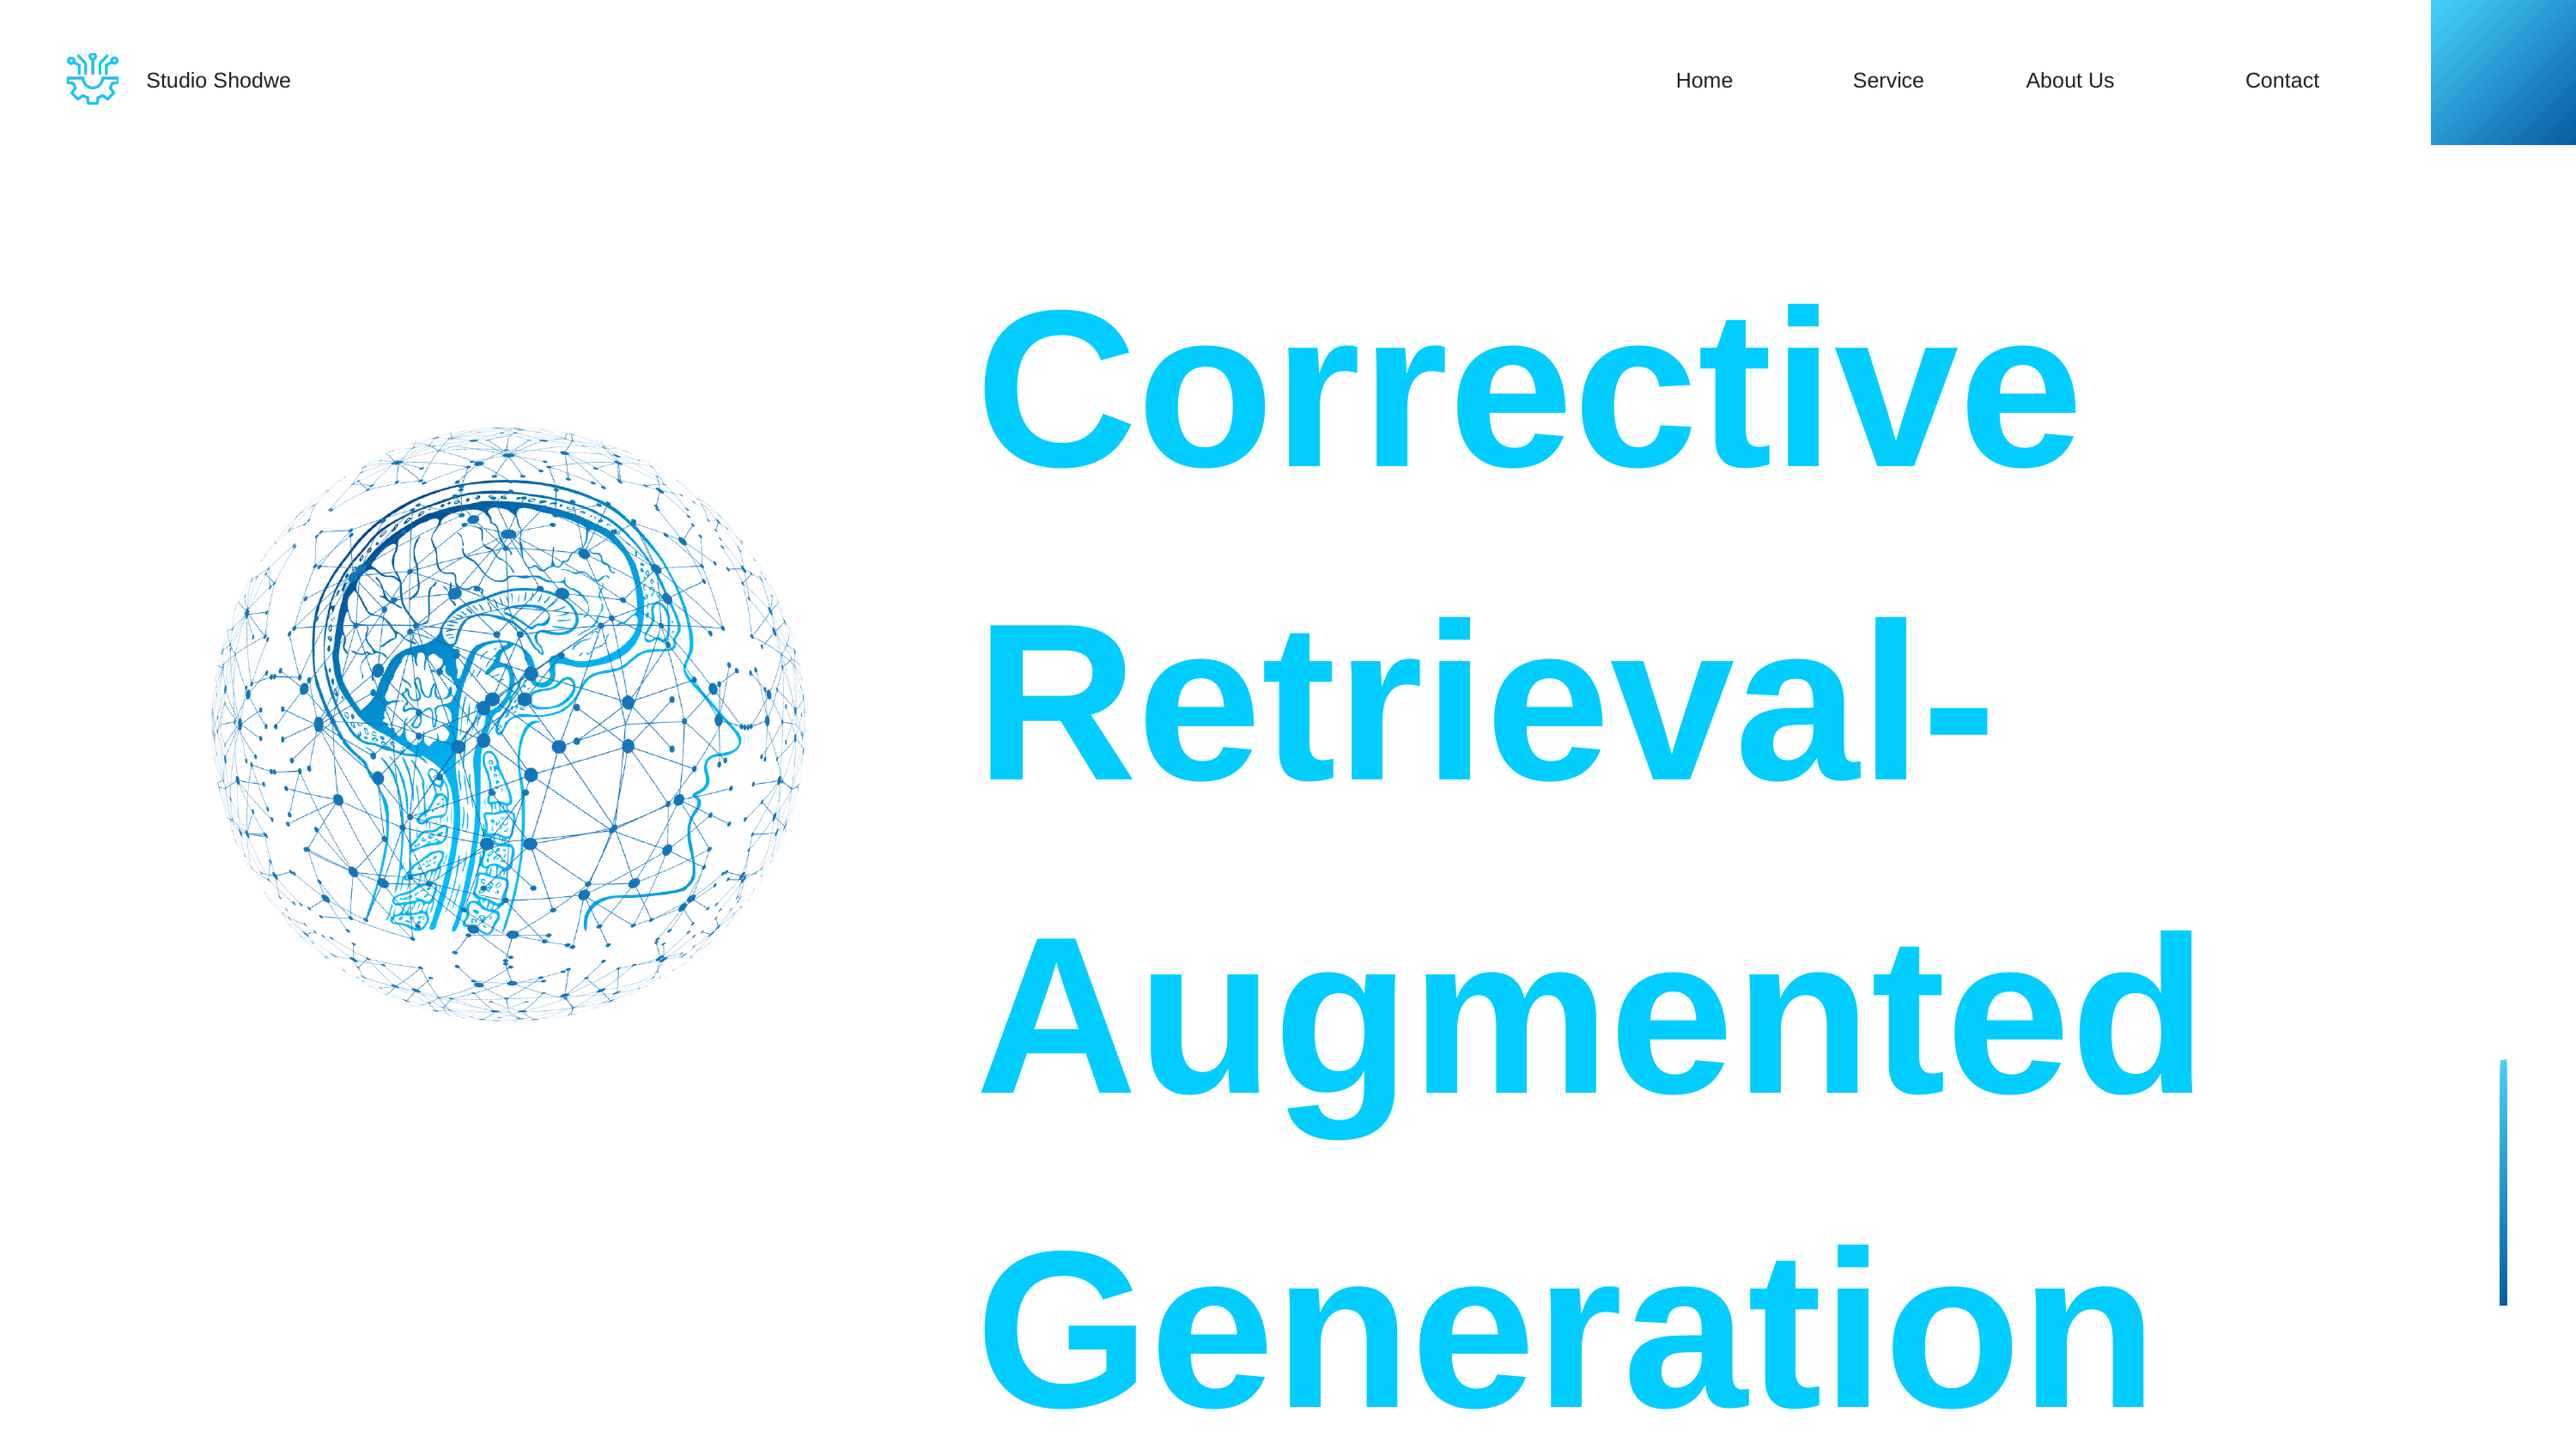

Studio Shodwe
Home
Service
About Us
Contact
Corrective Retrieval-Augmented Generation (CRAG)

01